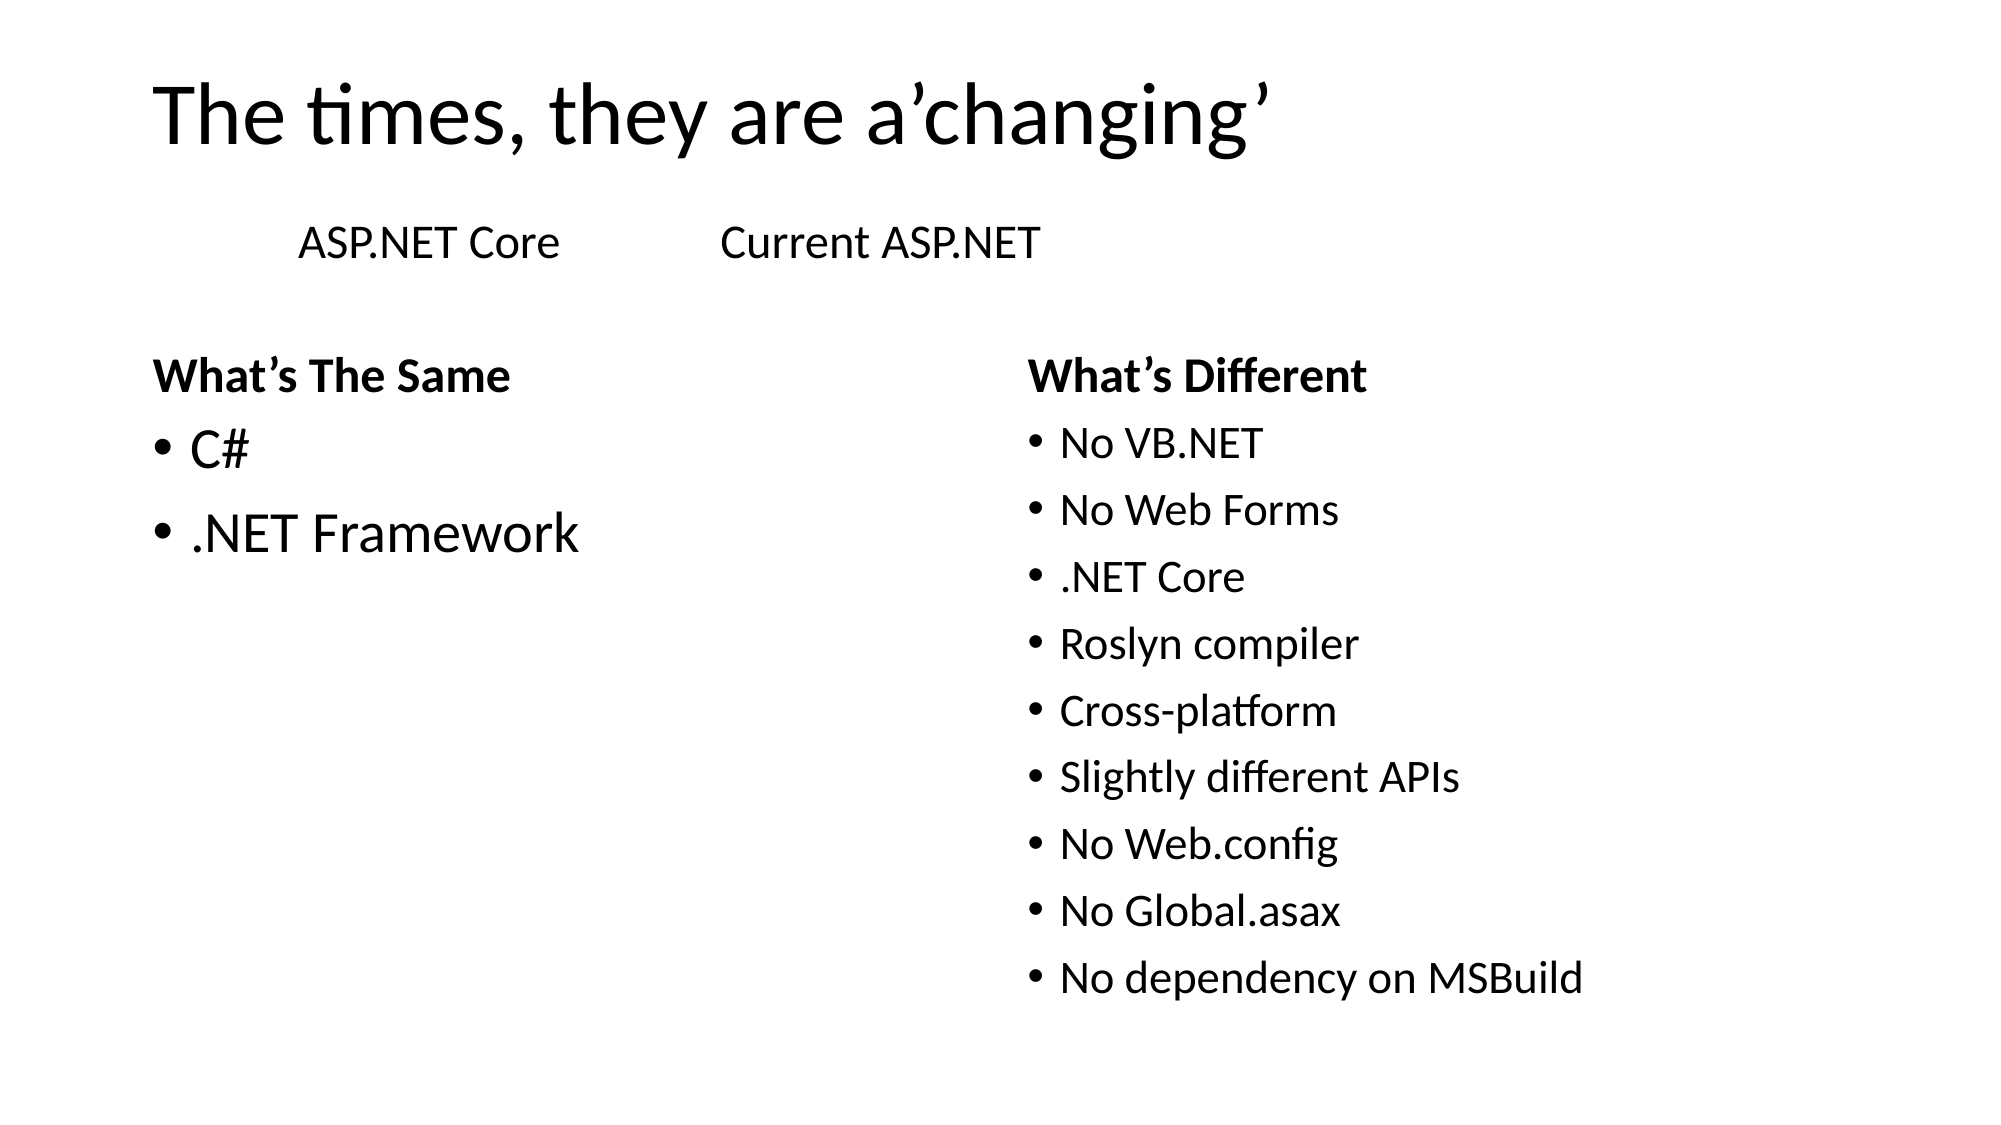

# The times, they are a’changing’ ASP.NET Core			            Current ASP.NET
What’s The Same
What’s Different
C#
.NET Framework
No VB.NET
No Web Forms
.NET Core
Roslyn compiler
Cross-platform
Slightly different APIs
No Web.config
No Global.asax
No dependency on MSBuild